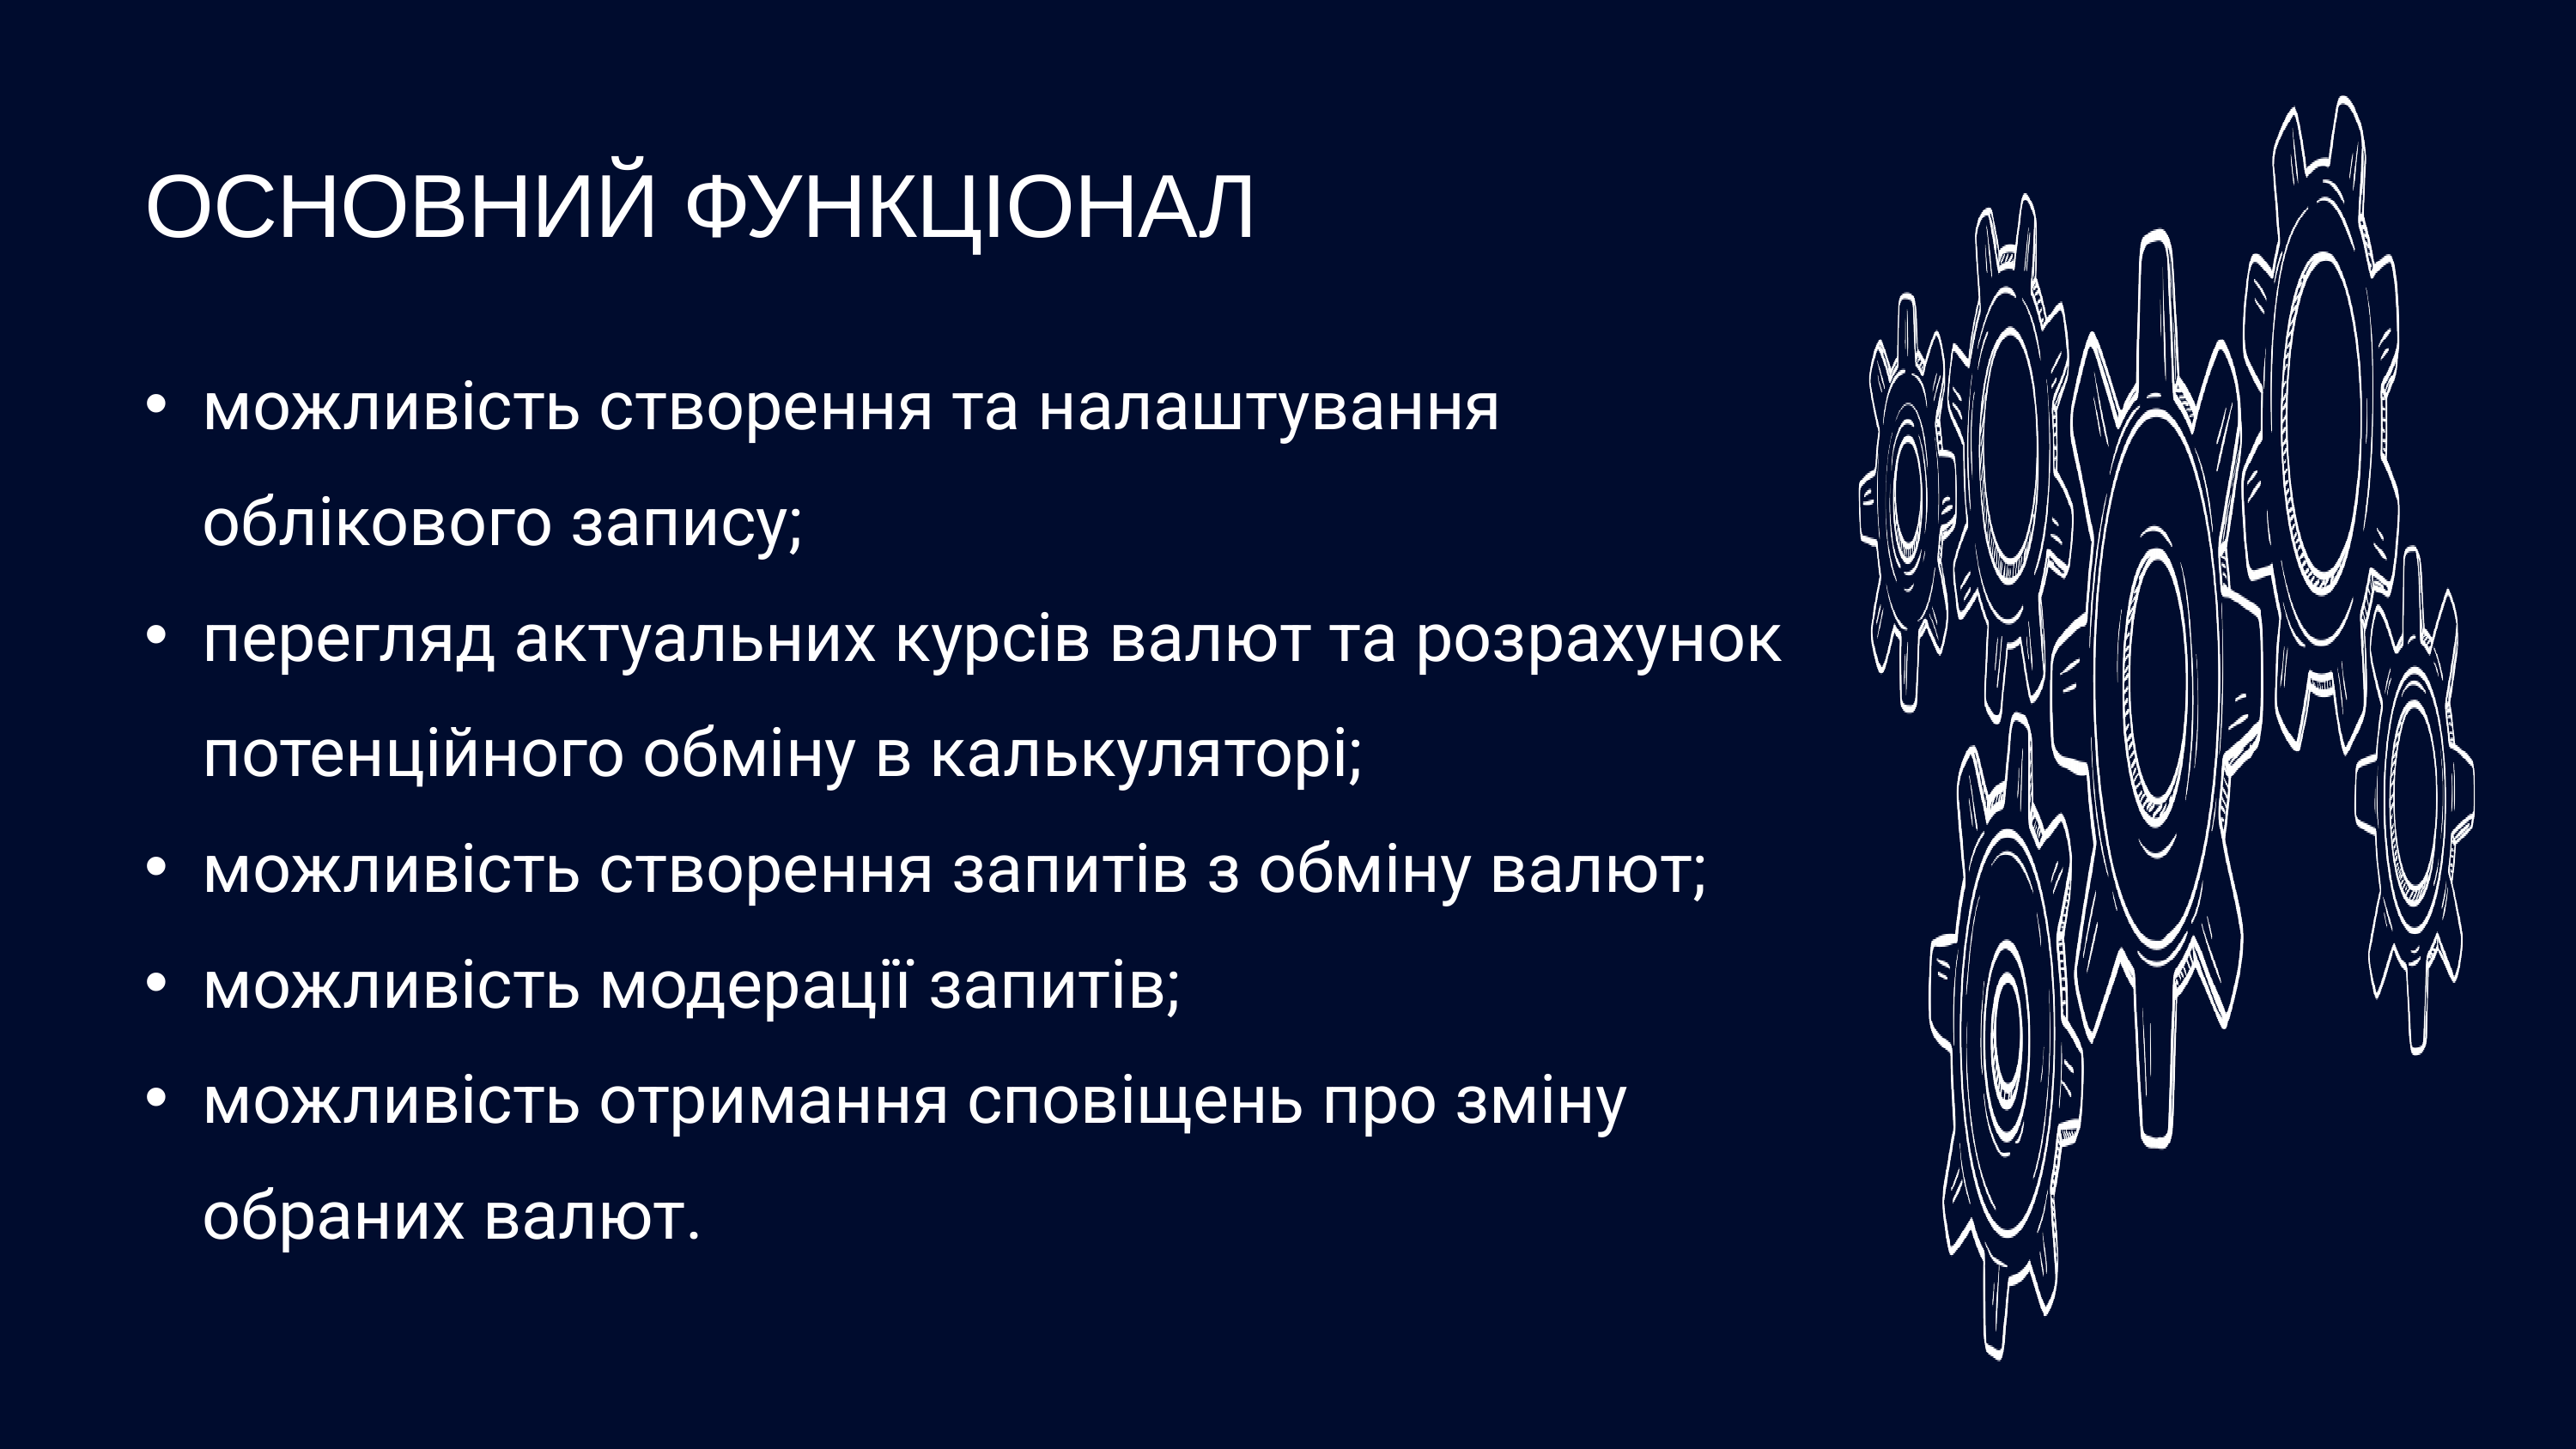

ОСНОВНИЙ ФУНКЦІОНАЛ
можливість створення та налаштування облікового запису;
перегляд актуальних курсів валют та розрахунок потенційного обміну в калькуляторі;
можливість створення запитів з обміну валют;
можливість модерації запитів;
можливість отримання сповіщень про зміну обраних валют.